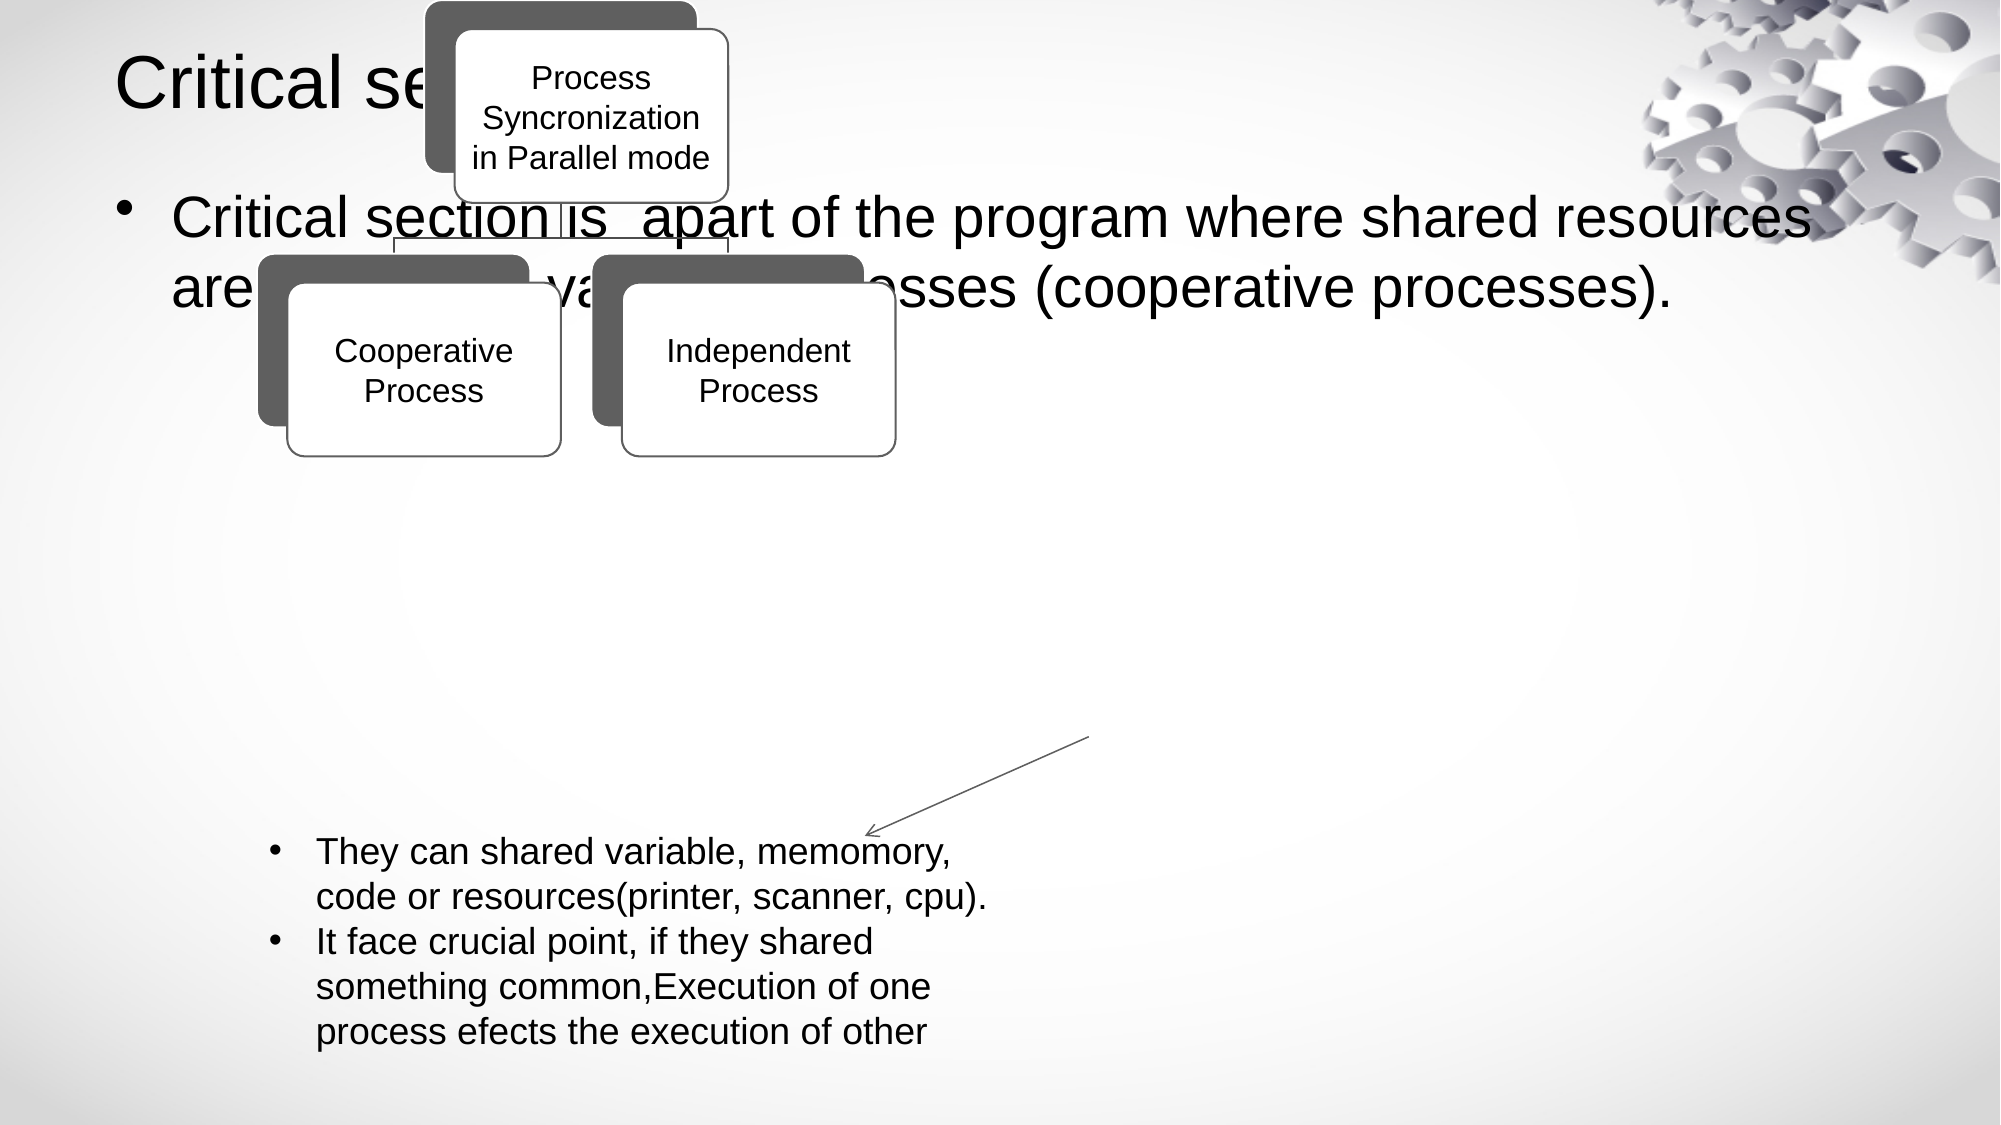

# Critical section
Critical section is  apart of the program where shared resources are access by various processes (cooperative processes).
Process Syncronization in Parallel mode
Cooperative Process
Independent Process
They can shared variable, memomory, code or resources(printer, scanner, cpu).
It face crucial point, if they shared something common,Execution of one process efects the execution of other